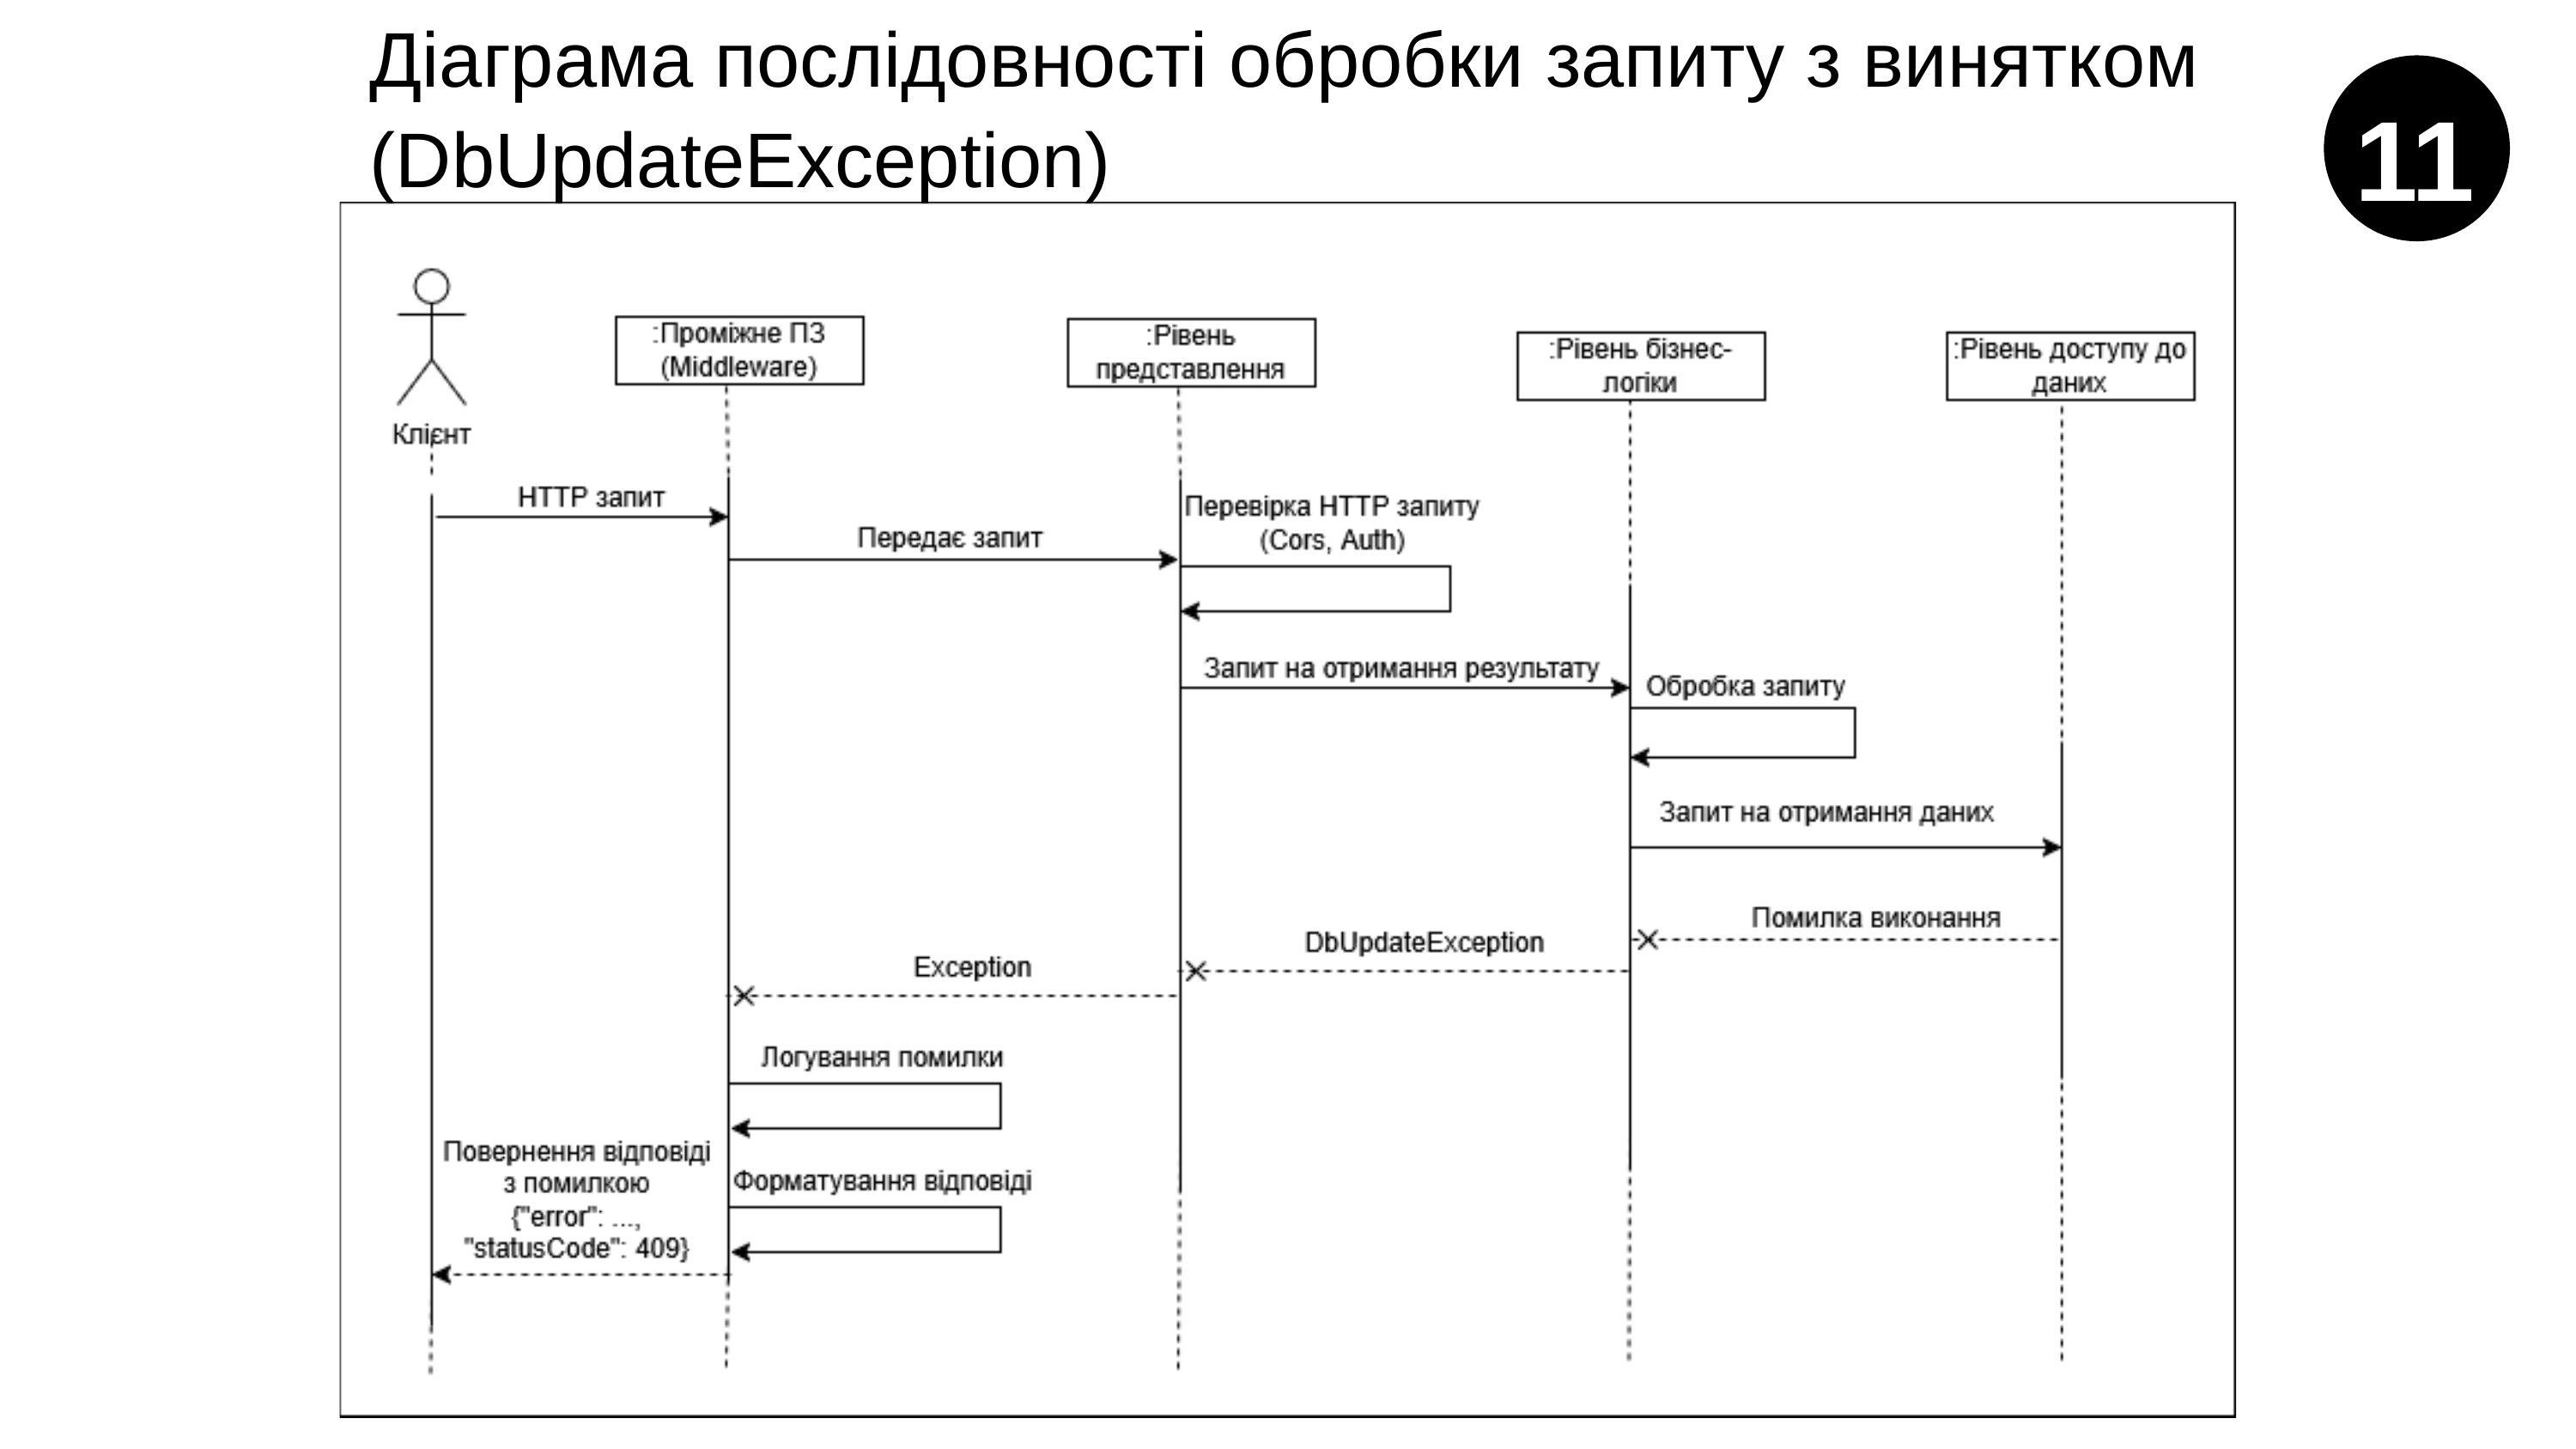

Діаграма послідовності обробки запиту з винятком (DbUpdateException)

11